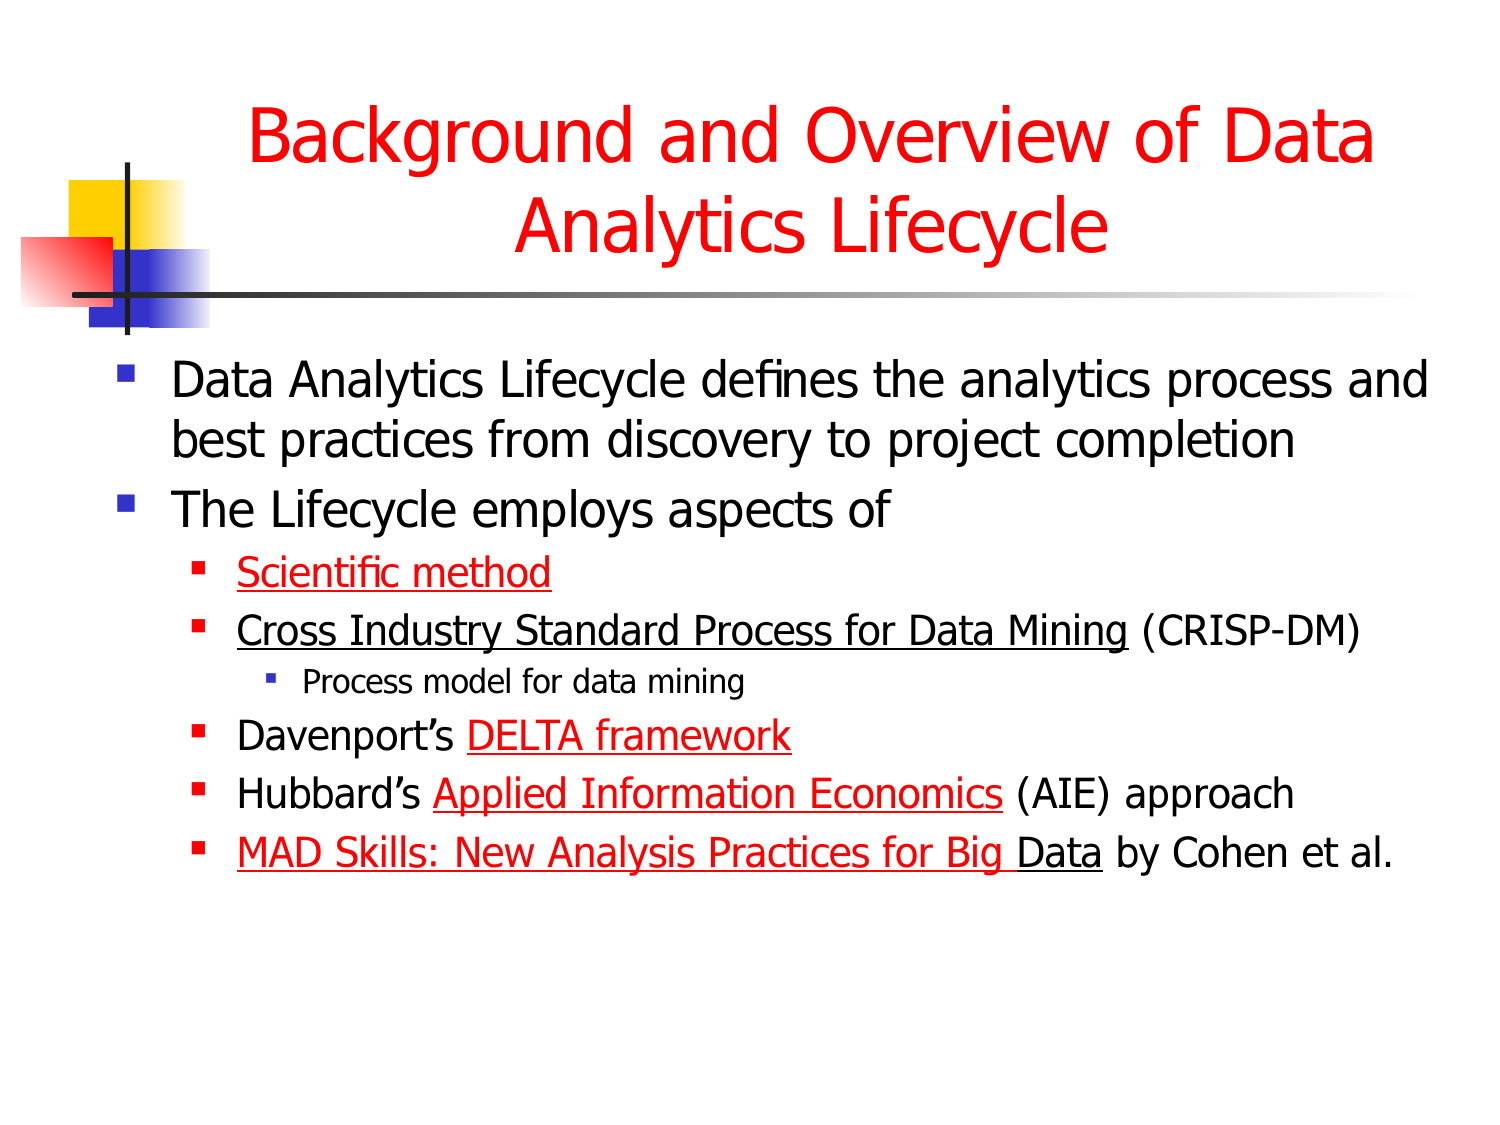

# Background and Overview of Data Analytics Lifecycle
Data Analytics Lifecycle defines the analytics process and best practices from discovery to project completion
The Lifecycle employs aspects of
Scientific method
Cross Industry Standard Process for Data Mining (CRISP-DM)
Process model for data mining
Davenport’s DELTA framework
Hubbard’s Applied Information Economics (AIE) approach
MAD Skills: New Analysis Practices for Big Data by Cohen et al.